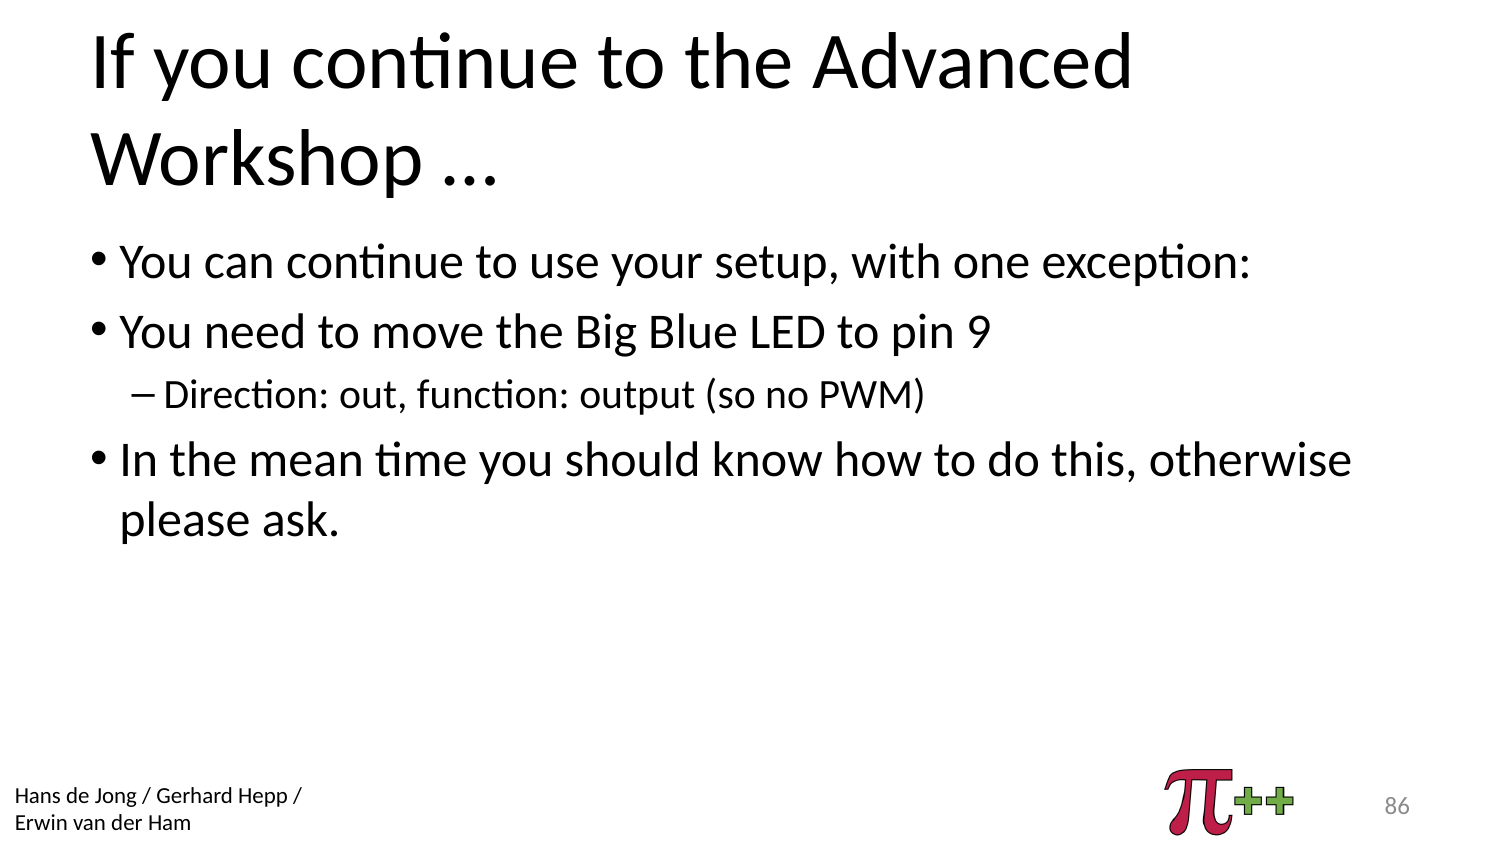

# If you continue to the Advanced Workshop …
You can continue to use your setup, with one exception:
You need to move the Big Blue LED to pin 9
Direction: out, function: output (so no PWM)
In the mean time you should know how to do this, otherwise please ask.
86